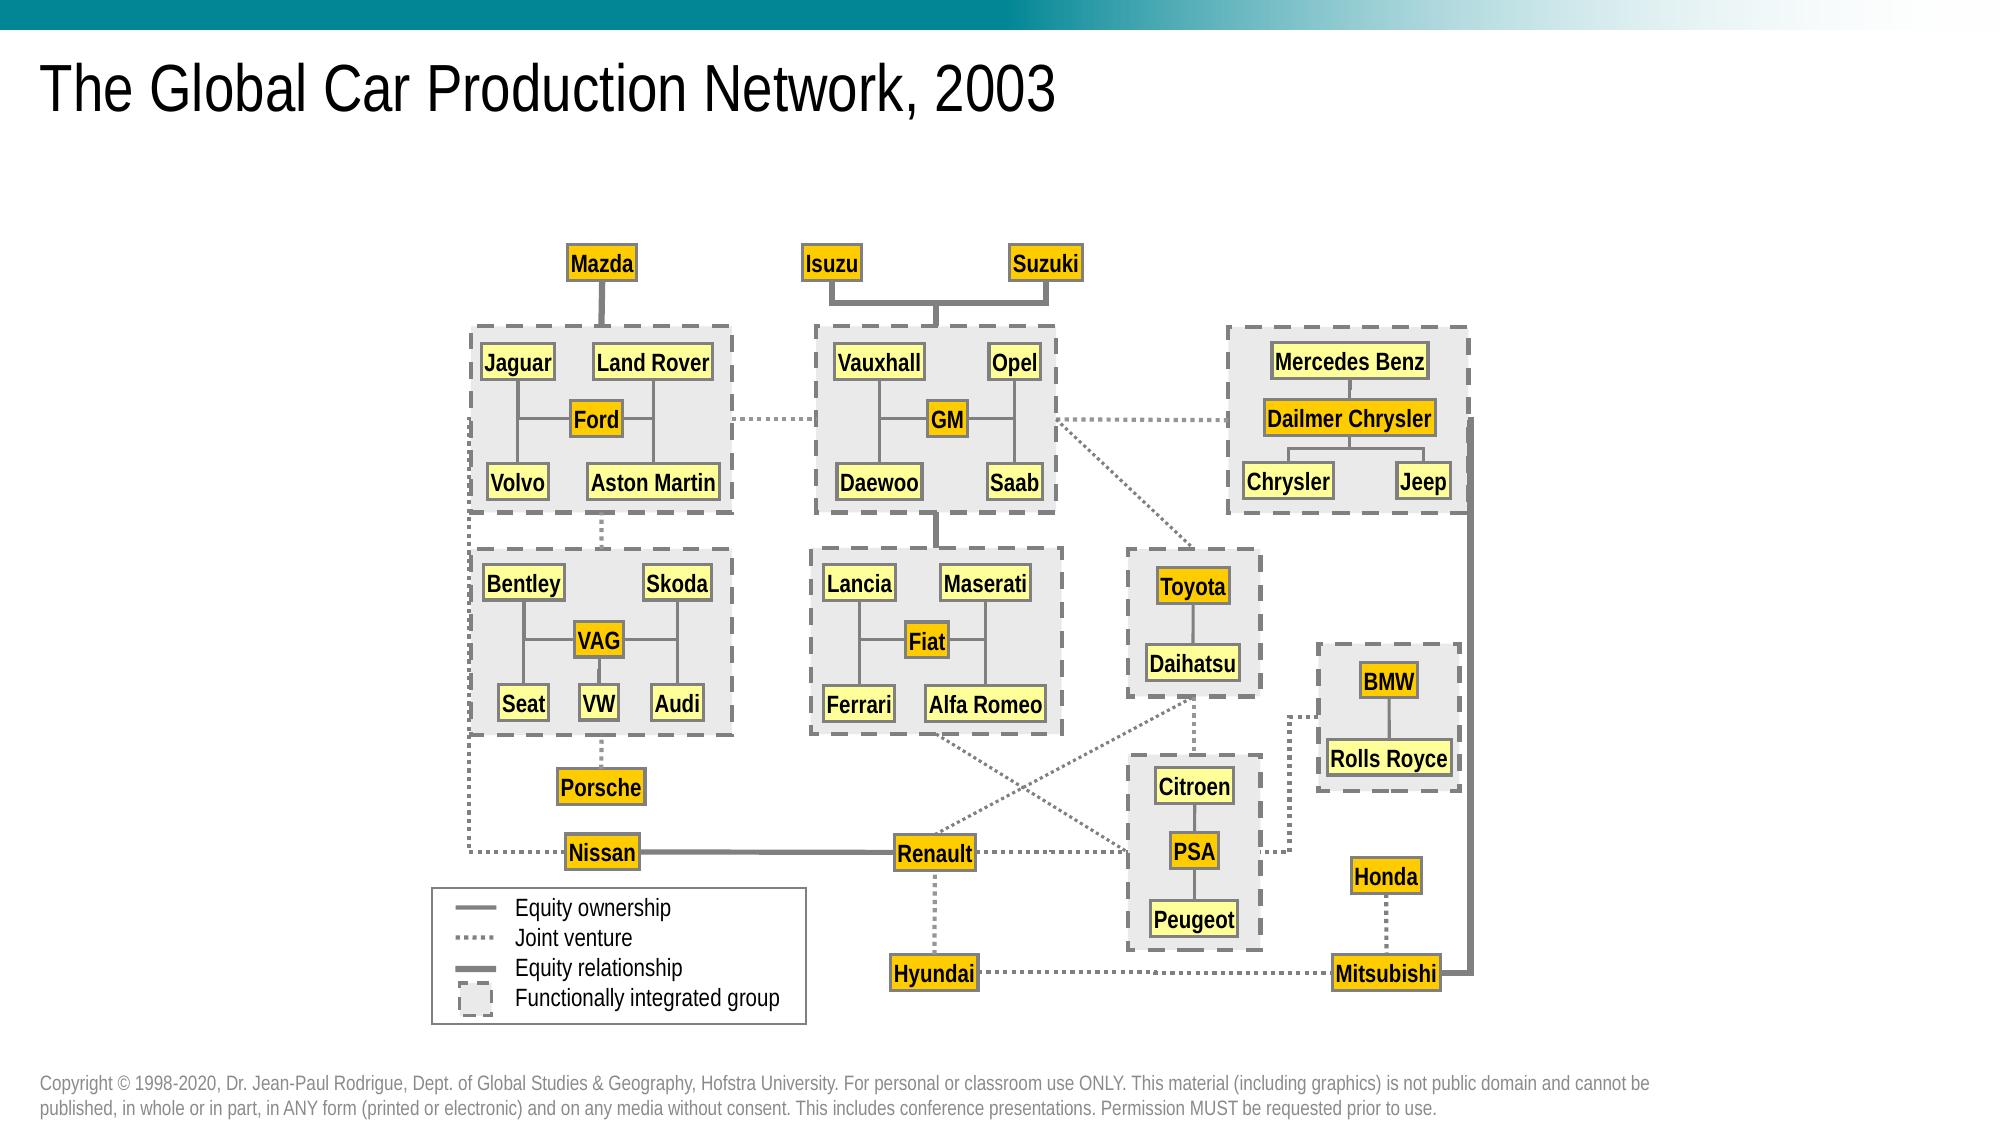

# The Global Car Production Network, 2003
Mazda
Isuzu
Suzuki

Mercedes Benz
Jaguar
Land Rover
Vauxhall
Opel
Dailmer Chrysler
Ford
GM
Chrysler
Jeep
Volvo
Aston Martin
Daewoo
Saab

Bentley
Skoda
Lancia
Maserati
Toyota
VAG
Fiat

Daihatsu
BMW
VW
Seat
Audi
Ferrari
Alfa Romeo
Rolls Royce

Citroen
Porsche
PSA
Nissan
Renault
Honda
Equity ownership
Joint venture
Equity relationship
Functionally integrated group

Peugeot

Hyundai
Mitsubishi

Copyright © 1998-2020, Dr. Jean-Paul Rodrigue, Dept. of Global Studies & Geography, Hofstra University. For personal or classroom use ONLY. This material (including graphics) is not public domain and cannot be published, in whole or in part, in ANY form (printed or electronic) and on any media without consent. This includes conference presentations. Permission MUST be requested prior to use.